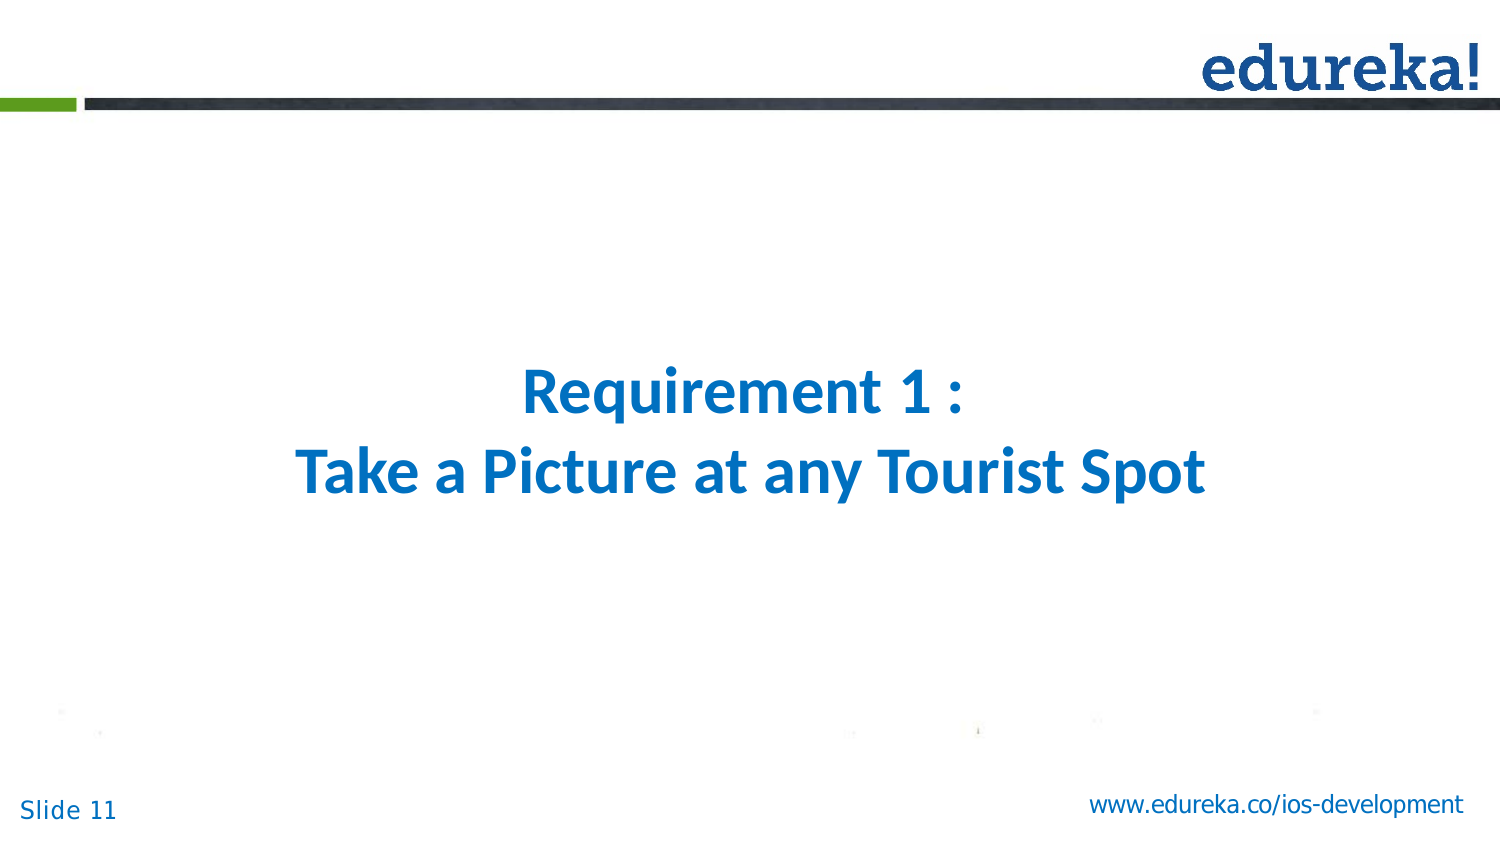

Requirement 1 :
Take a Picture at any Tourist Spot